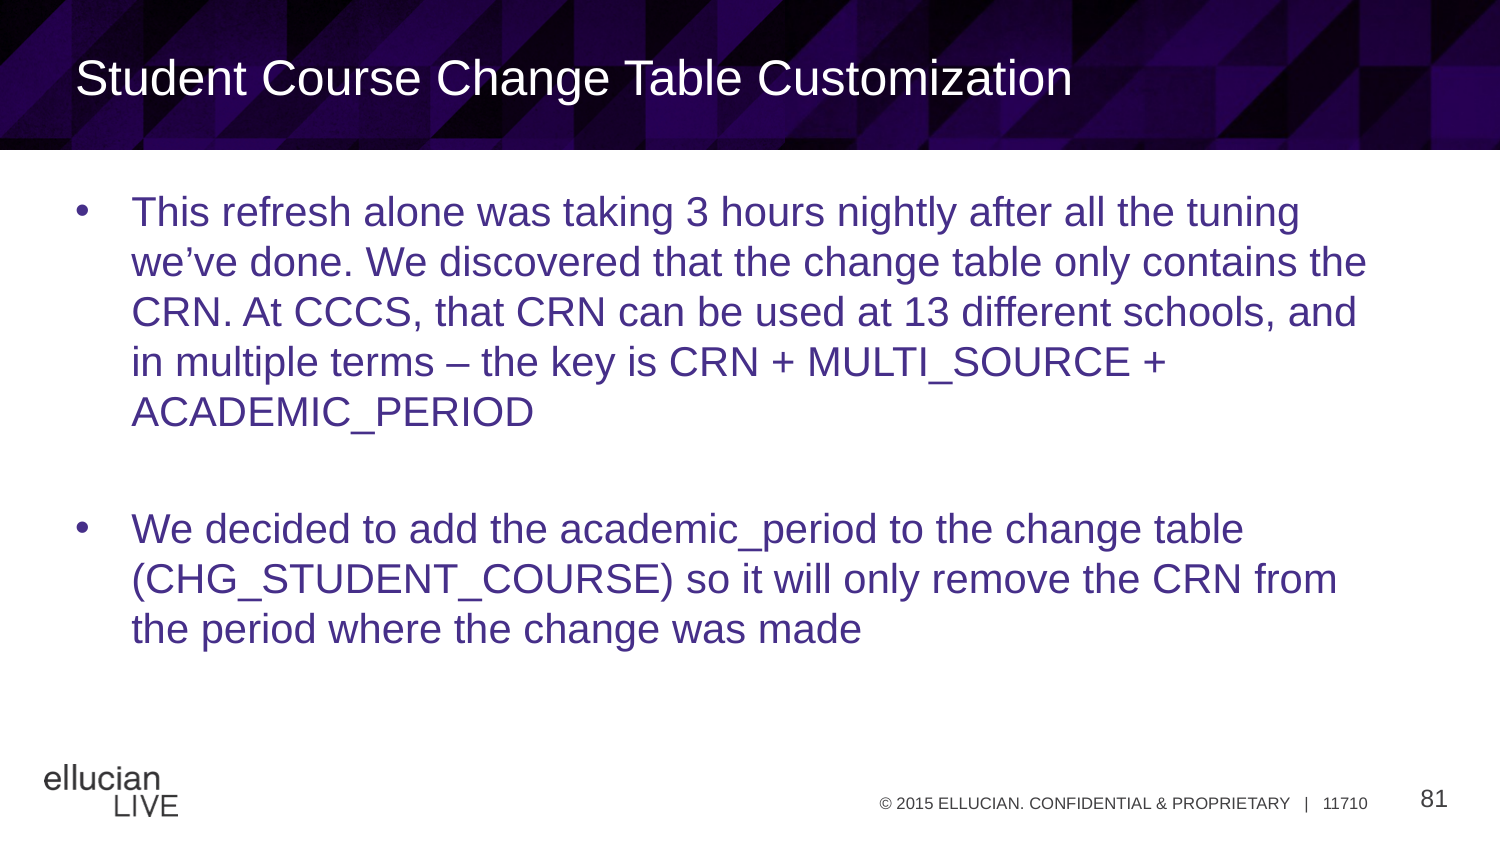

# Student Course Change Table Customization
This refresh alone was taking 3 hours nightly after all the tuning we’ve done. We discovered that the change table only contains the CRN. At CCCS, that CRN can be used at 13 different schools, and in multiple terms – the key is CRN + MULTI_SOURCE + ACADEMIC_PERIOD

We decided to add the academic_period to the change table (CHG_STUDENT_COURSE) so it will only remove the CRN from the period where the change was made